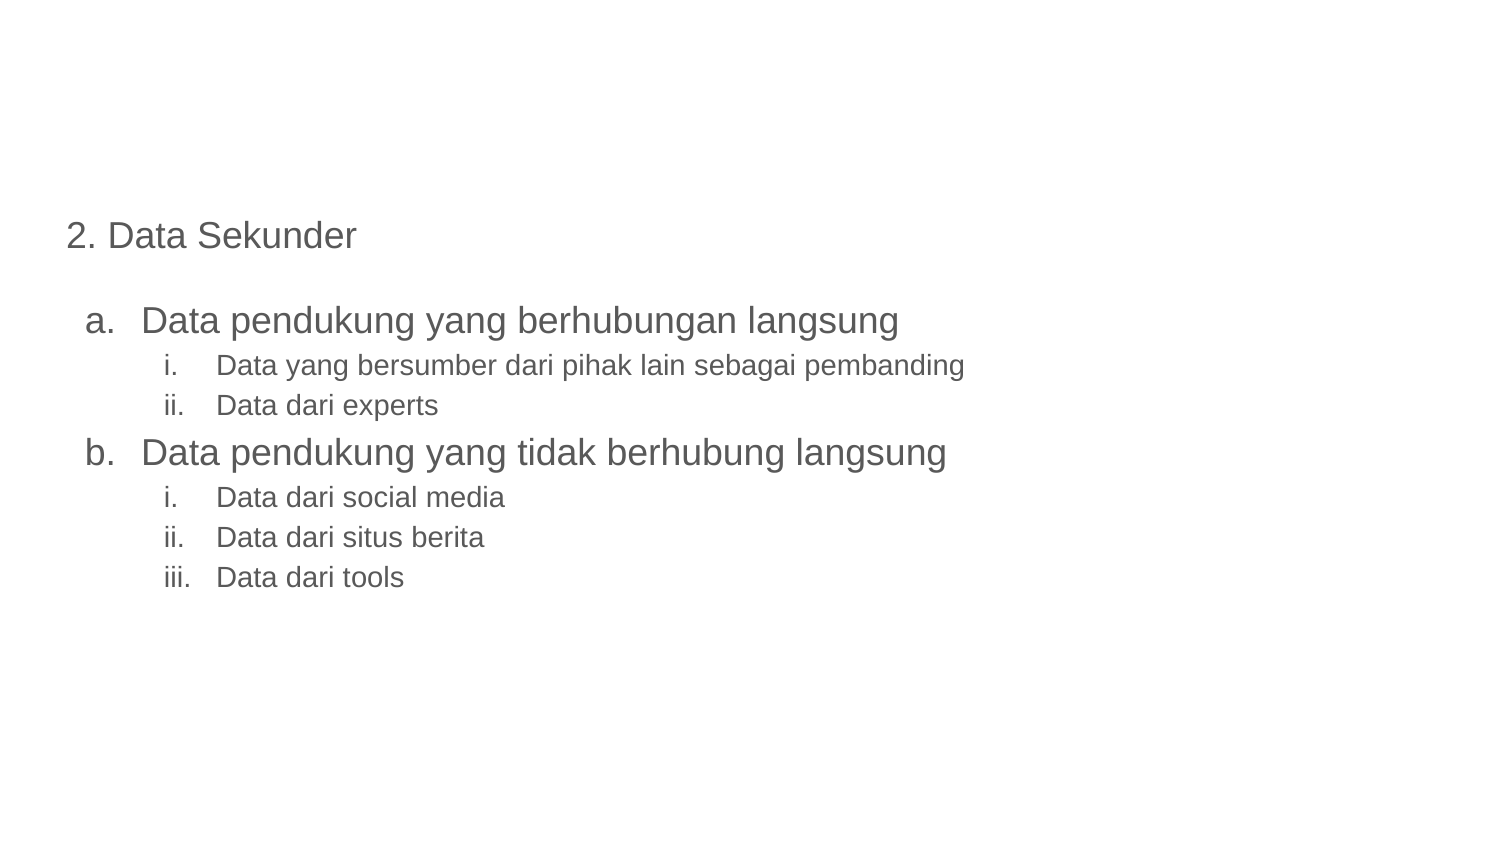

#
2. Data Sekunder
Data pendukung yang berhubungan langsung
Data yang bersumber dari pihak lain sebagai pembanding
Data dari experts
Data pendukung yang tidak berhubung langsung
Data dari social media
Data dari situs berita
Data dari tools